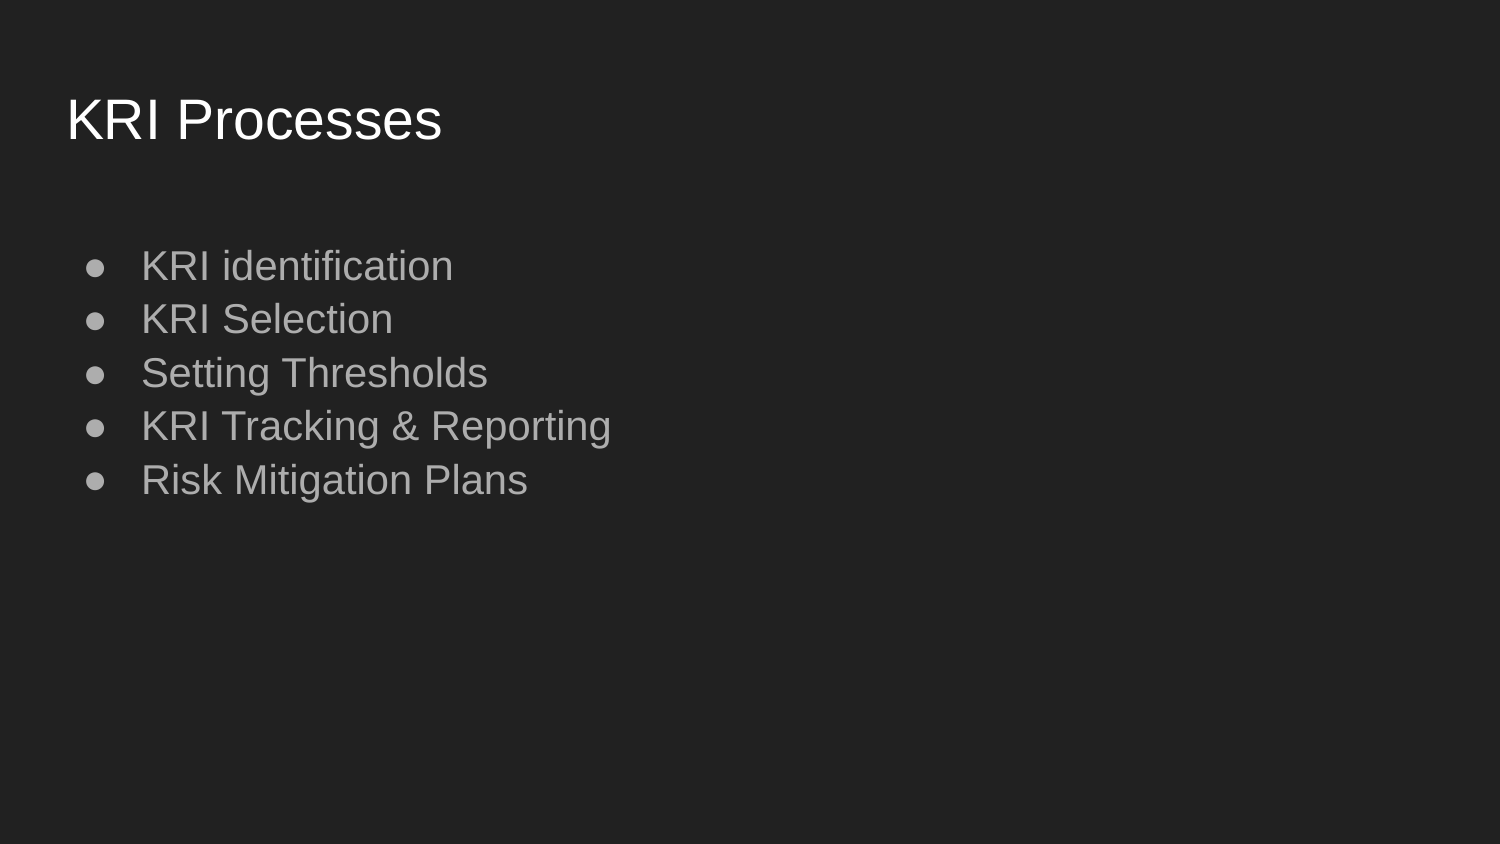

# KRI Processes
KRI identification
KRI Selection
Setting Thresholds
KRI Tracking & Reporting
Risk Mitigation Plans